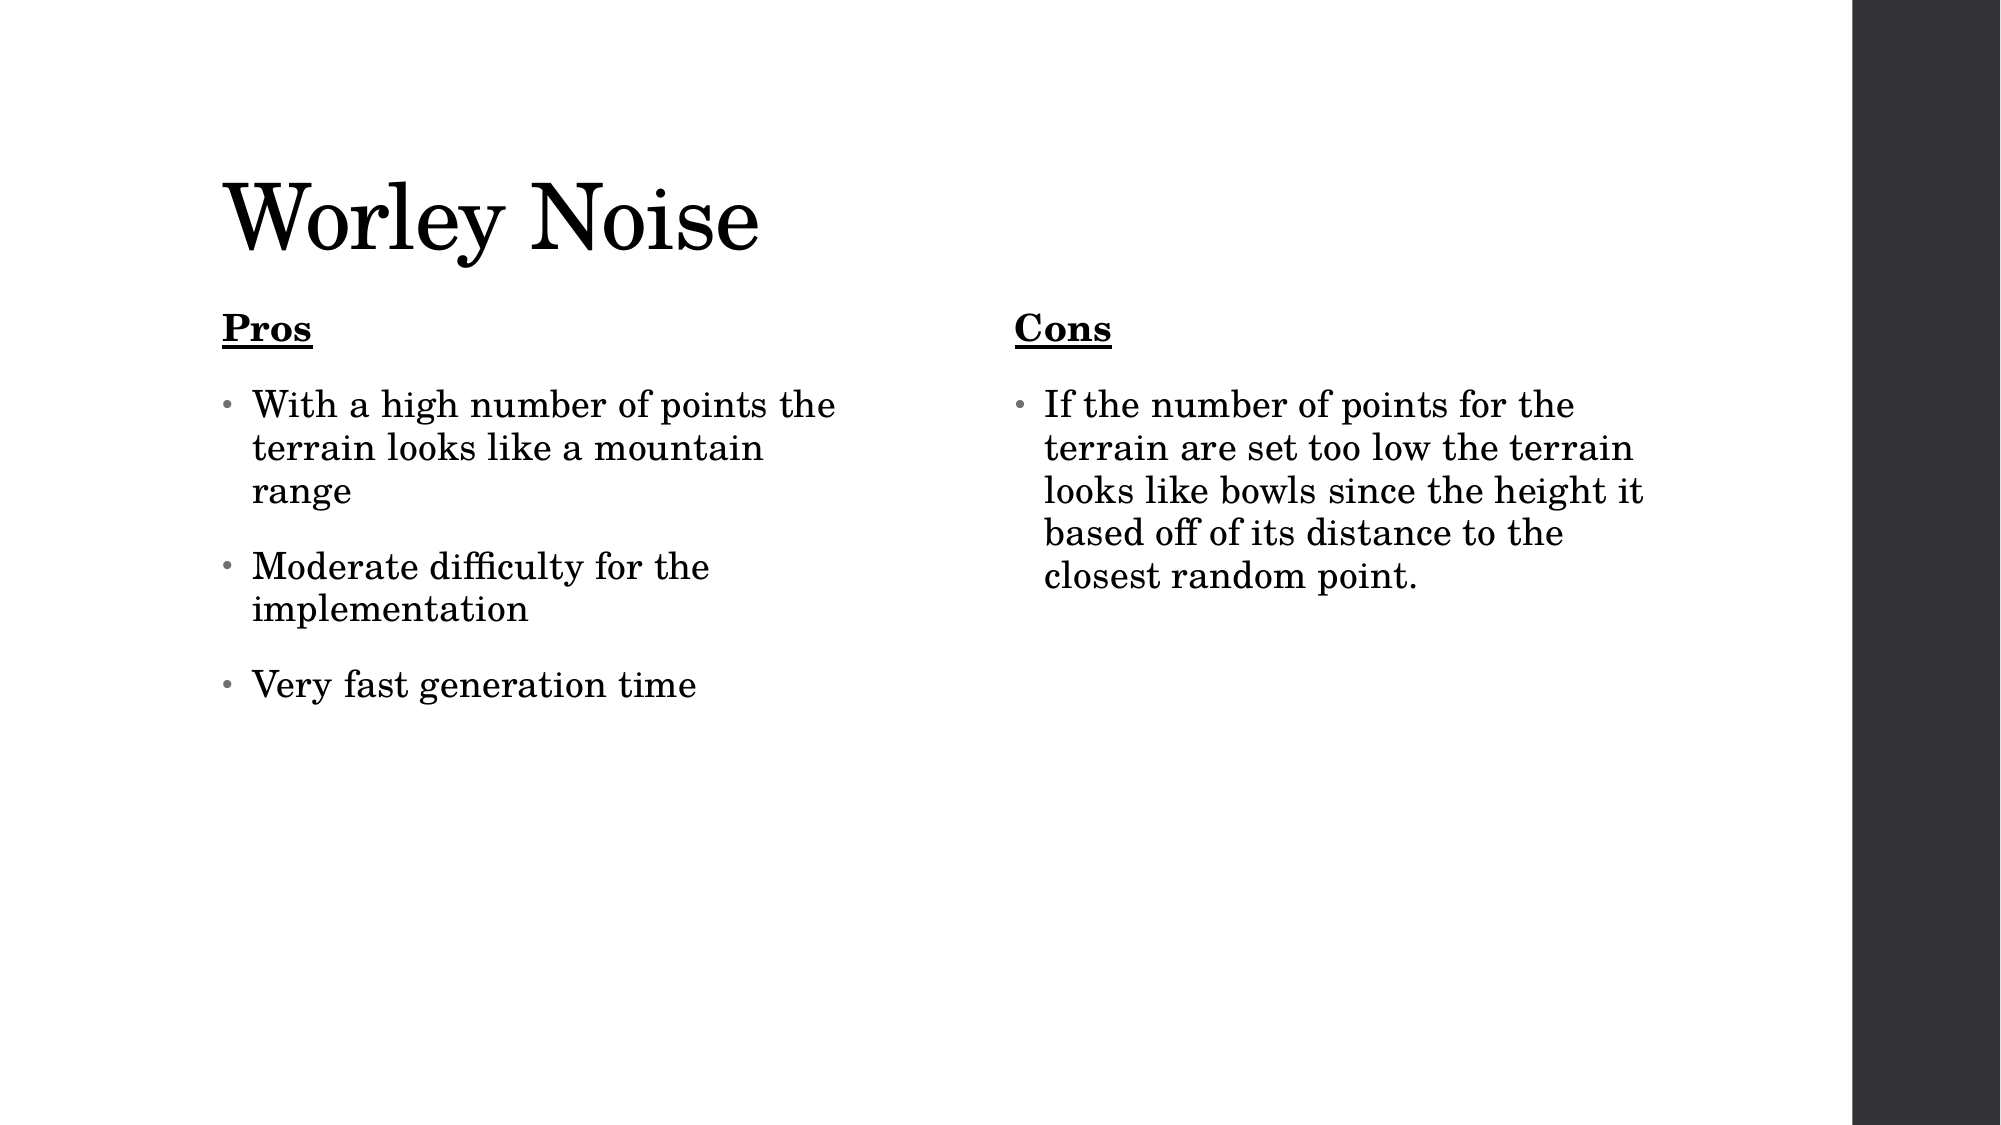

# Worley Noise
Cons
If the number of points for the terrain are set too low the terrain looks like bowls since the height it based off of its distance to the closest random point.

Pros
With a high number of points the terrain looks like a mountain range
Moderate difficulty for the  implementation
Very fast generation time